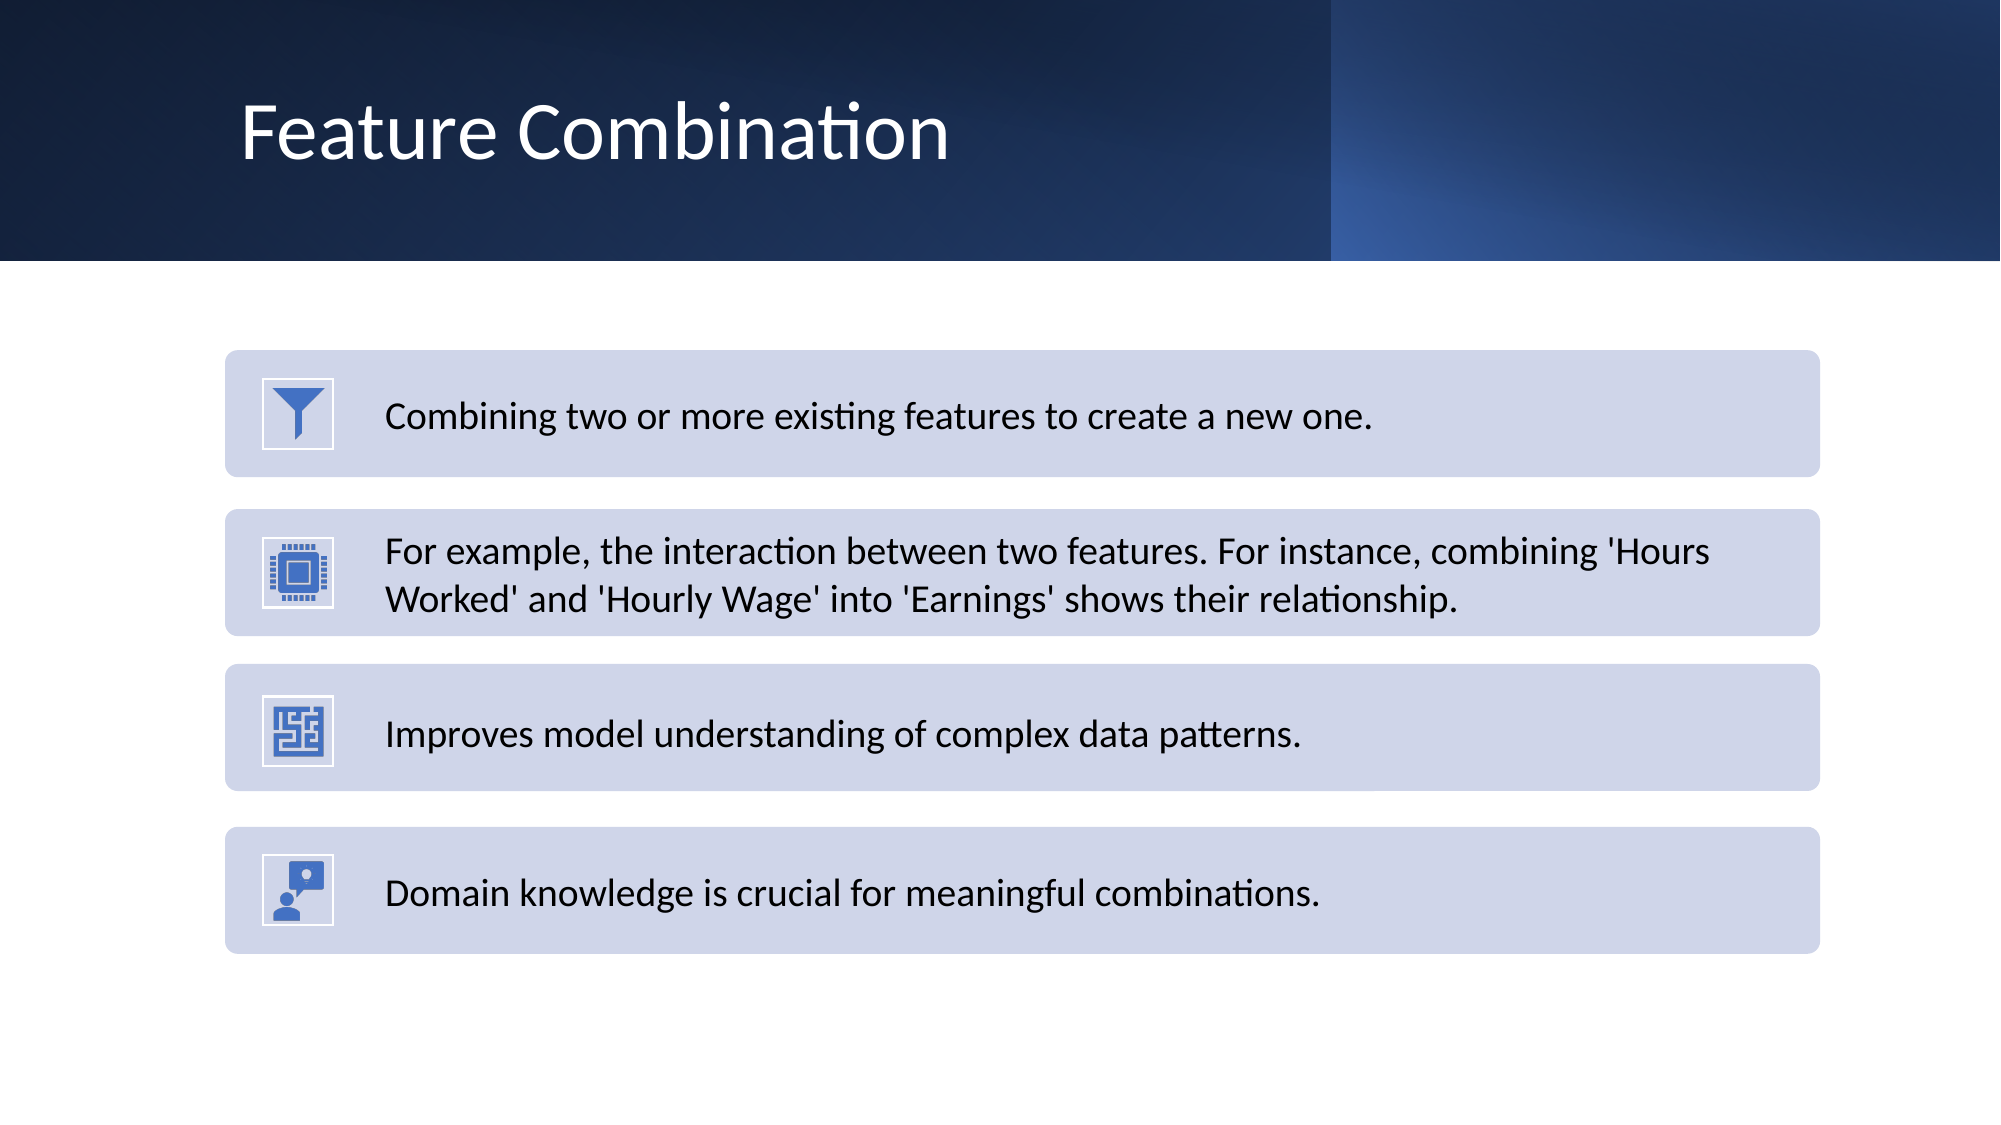

# Feature Combination
Combining two or more existing features to create a new one.
For example, the interaction between two features. For instance, combining 'Hours Worked' and 'Hourly Wage' into 'Earnings' shows their relationship.
Improves model understanding of complex data patterns.
Domain knowledge is crucial for meaningful combinations.
Feature Engineering
47